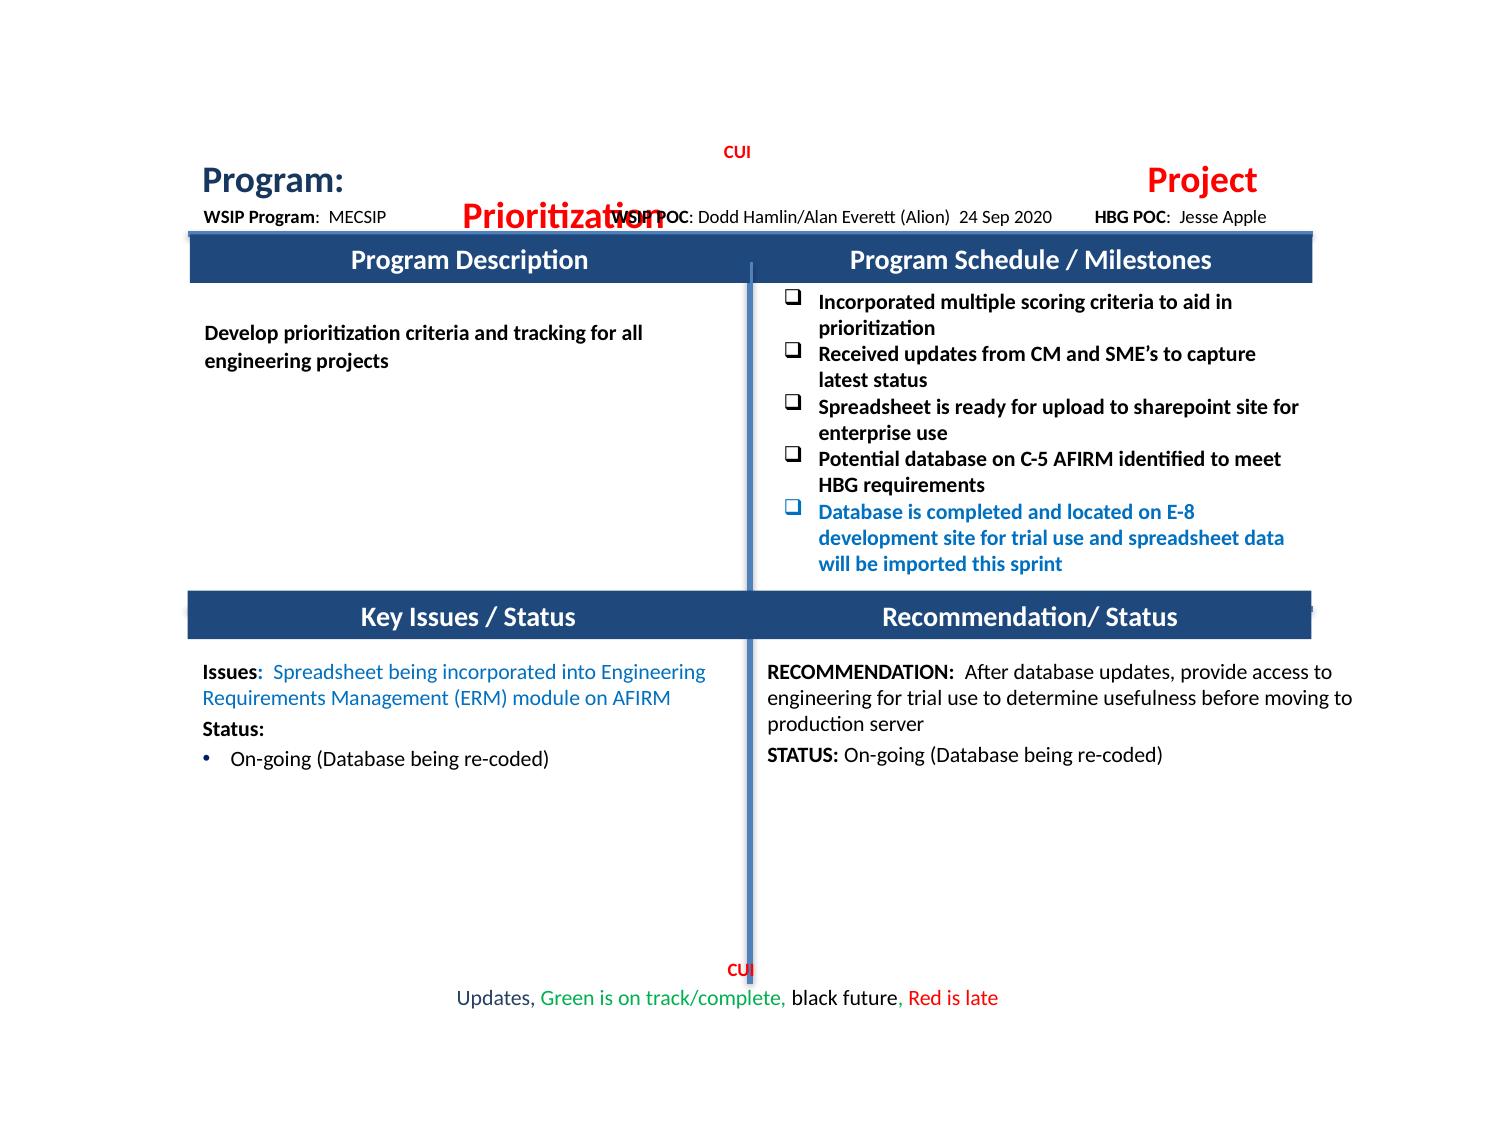

CUI
Program: 					          Project Prioritization
WSIP Program:  MECSIP
WSIP POC: Dodd Hamlin/Alan Everett (Alion)  24 Sep 2020
HBG POC:  Jesse Apple
Program Description
Program Schedule / Milestones
Incorporated multiple scoring criteria to aid in prioritization
Received updates from CM and SME’s to capture latest status
Spreadsheet is ready for upload to sharepoint site for enterprise use
Potential database on C-5 AFIRM identified to meet HBG requirements
Database is completed and located on E-8 development site for trial use and spreadsheet data will be imported this sprint

Develop prioritization criteria and tracking for all engineering projects

Key Issues / Status
Recommendation/ Status
Issues:  Spreadsheet being incorporated into Engineering Requirements Management (ERM) module on AFIRM
Status:
On-going (Database being re-coded)
RECOMMENDATION:  After database updates, provide access to engineering for trial use to determine usefulness before moving to production server
STATUS: On-going (Database being re-coded)

CUI

Updates, Green is on track/complete, black future, Red is late